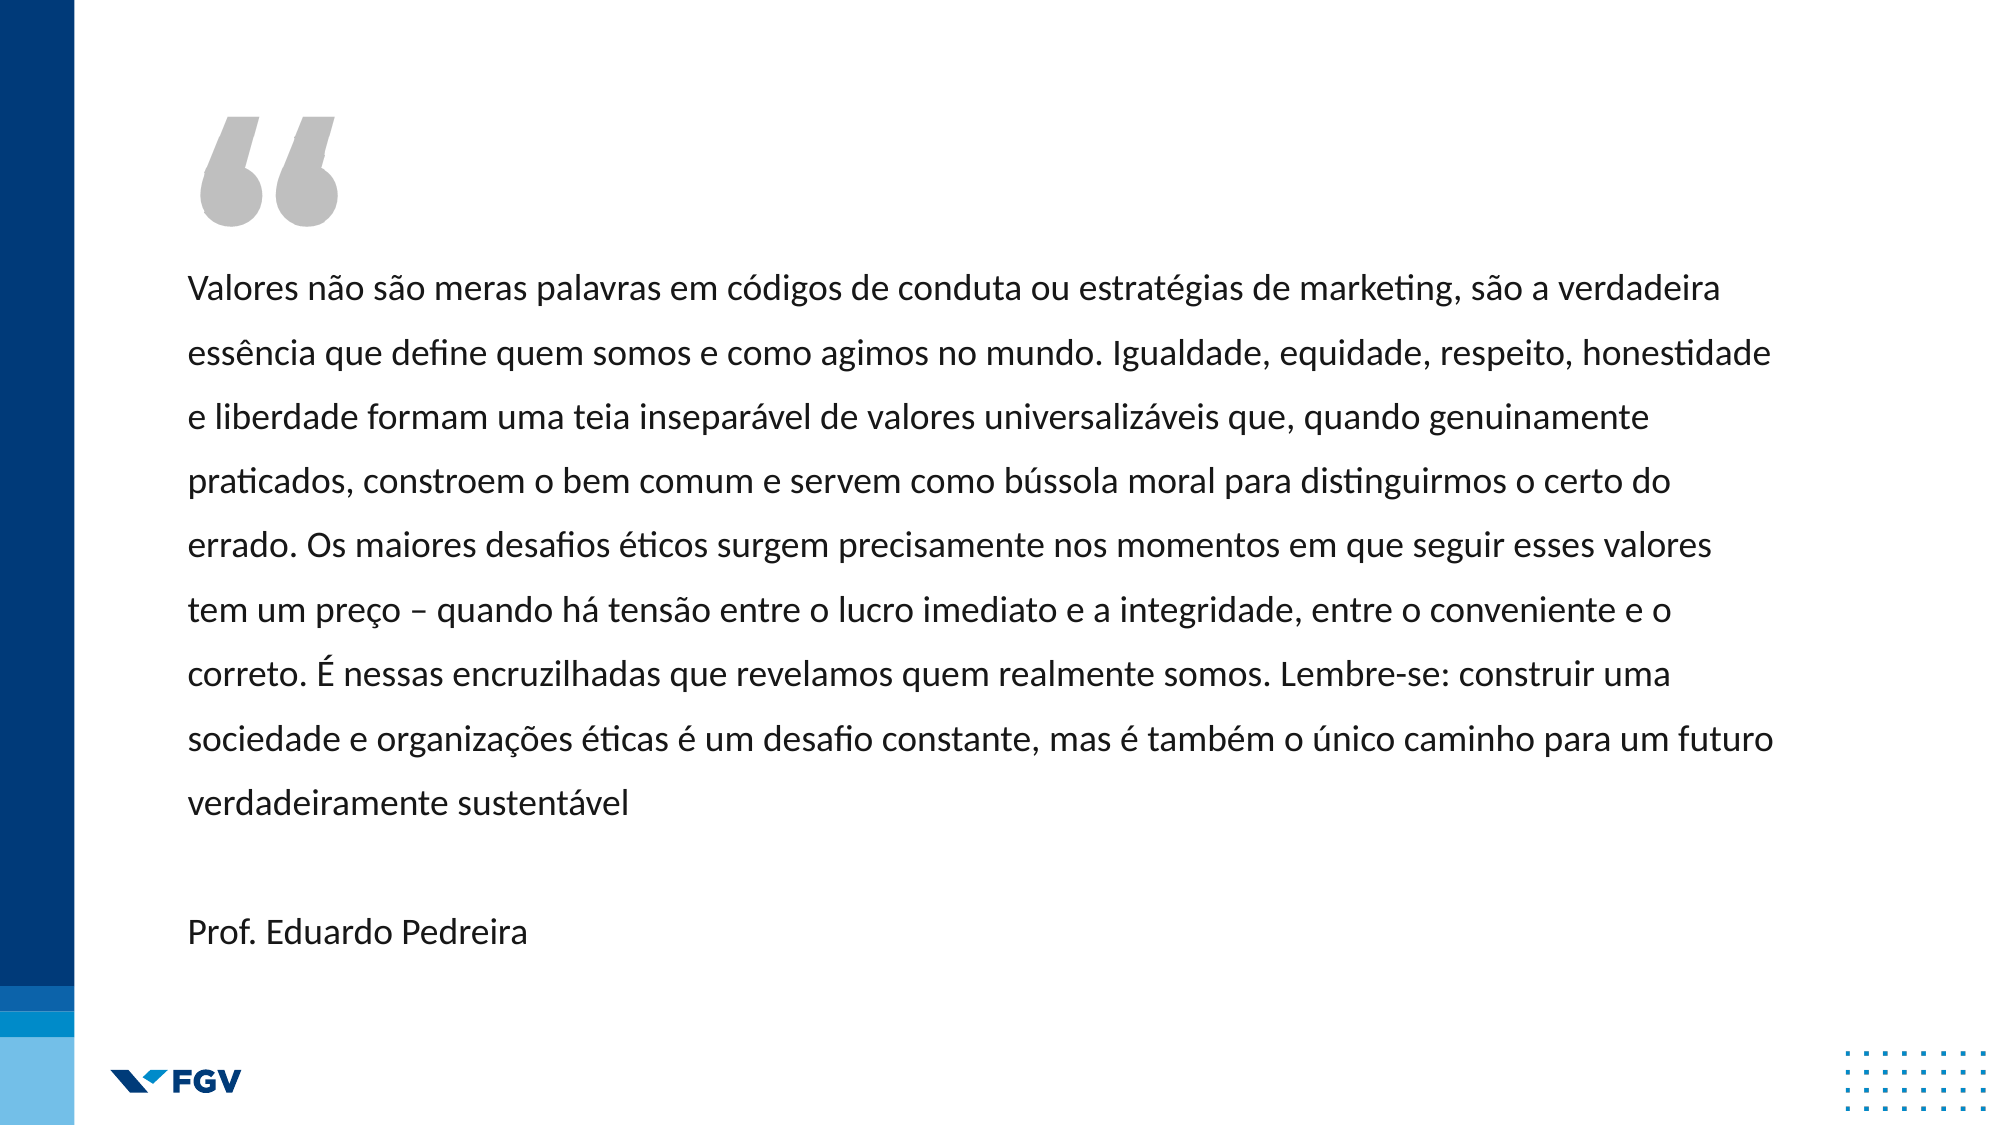

Valores não são meras palavras em códigos de conduta ou estratégias de marketing, são a verdadeira essência que define quem somos e como agimos no mundo. Igualdade, equidade, respeito, honestidade e liberdade formam uma teia inseparável de valores universalizáveis que, quando genuinamente praticados, constroem o bem comum e servem como bússola moral para distinguirmos o certo do errado. Os maiores desafios éticos surgem precisamente nos momentos em que seguir esses valores tem um preço – quando há tensão entre o lucro imediato e a integridade, entre o conveniente e o correto. É nessas encruzilhadas que revelamos quem realmente somos. Lembre-se: construir uma sociedade e organizações éticas é um desafio constante, mas é também o único caminho para um futuro verdadeiramente sustentável

Prof. Eduardo Pedreira